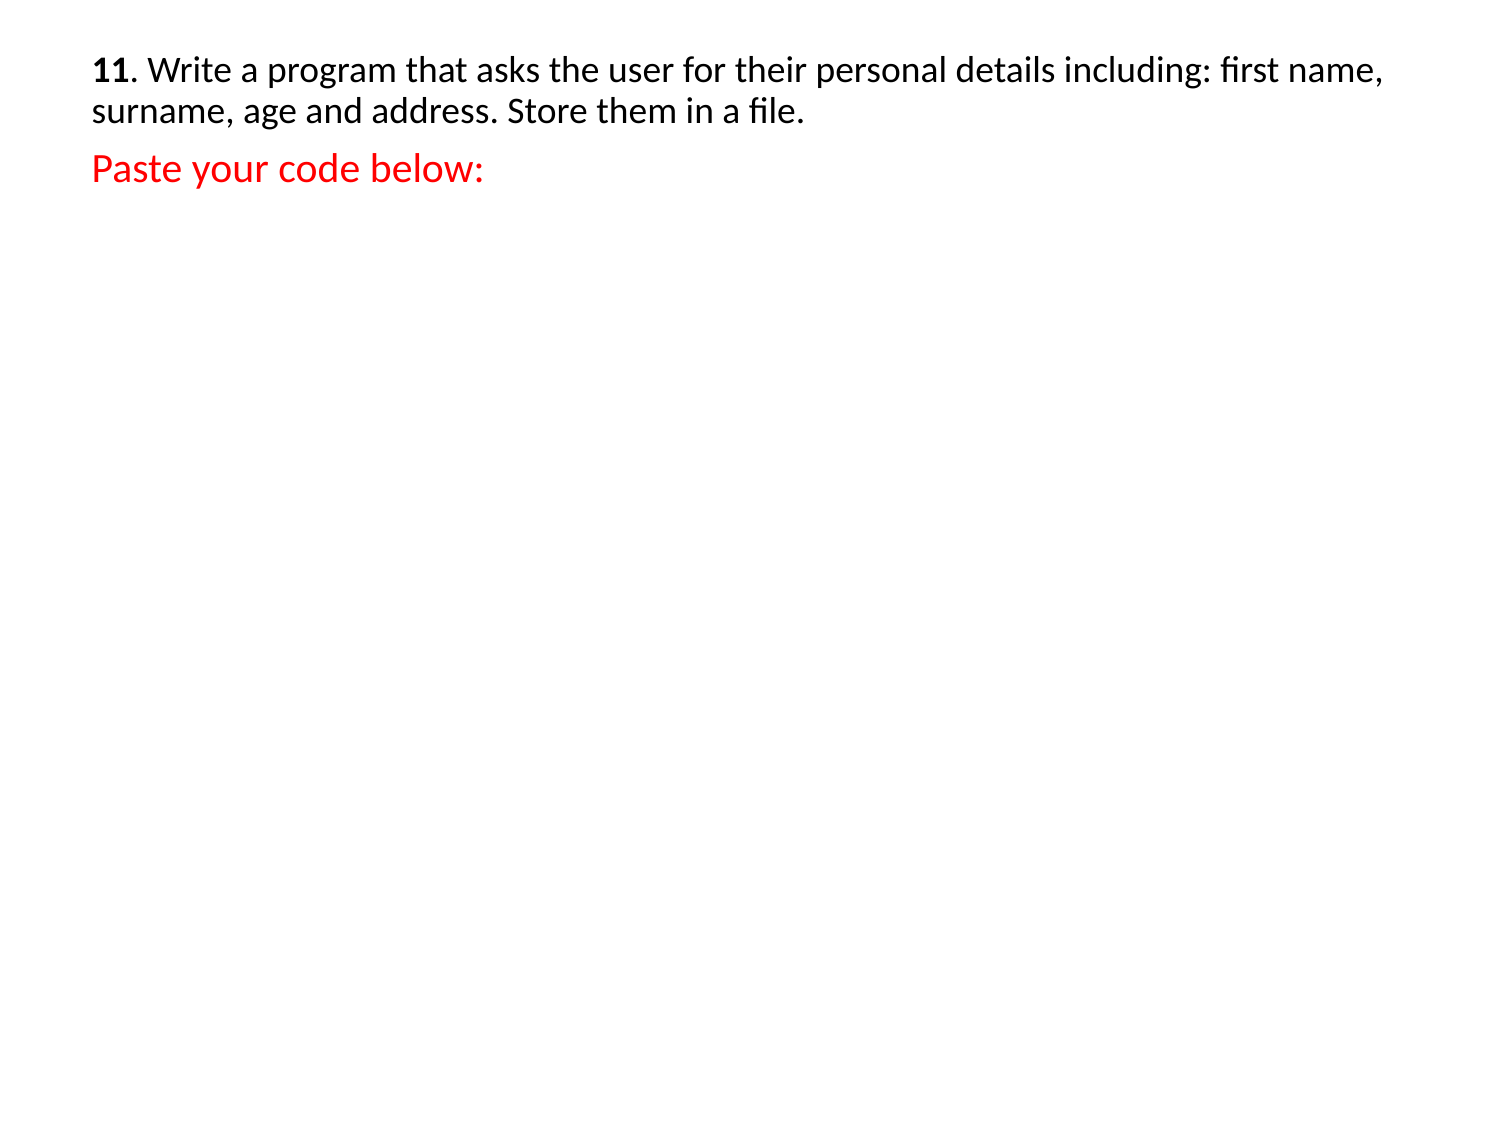

11. Write a program that asks the user for their personal details including: first name, surname, age and address. Store them in a file.
Paste your code below: